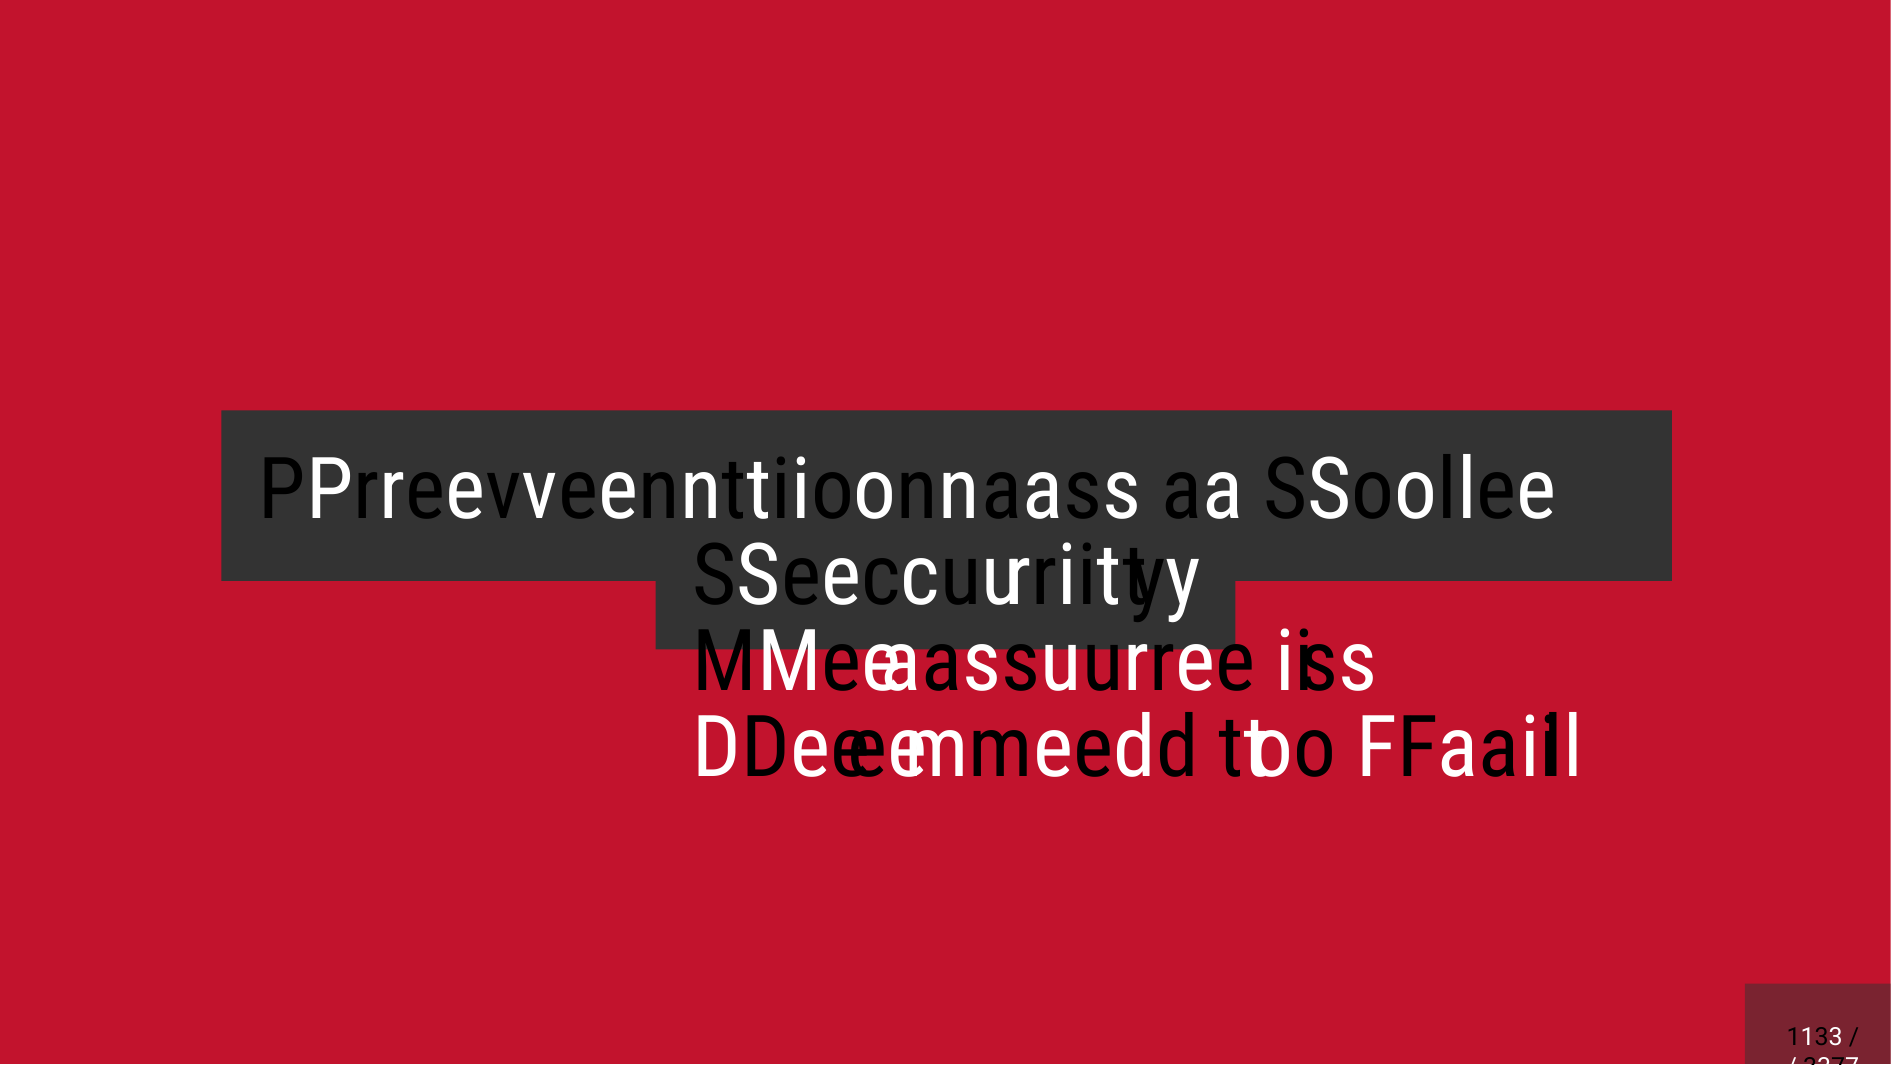

# PPrreevveennttiioonn aass aa SSoollee SSeeccuurriittyy MMeeaassuurree iiss  DDeeeemmeedd ttoo FFaaiill

1133 // 3377